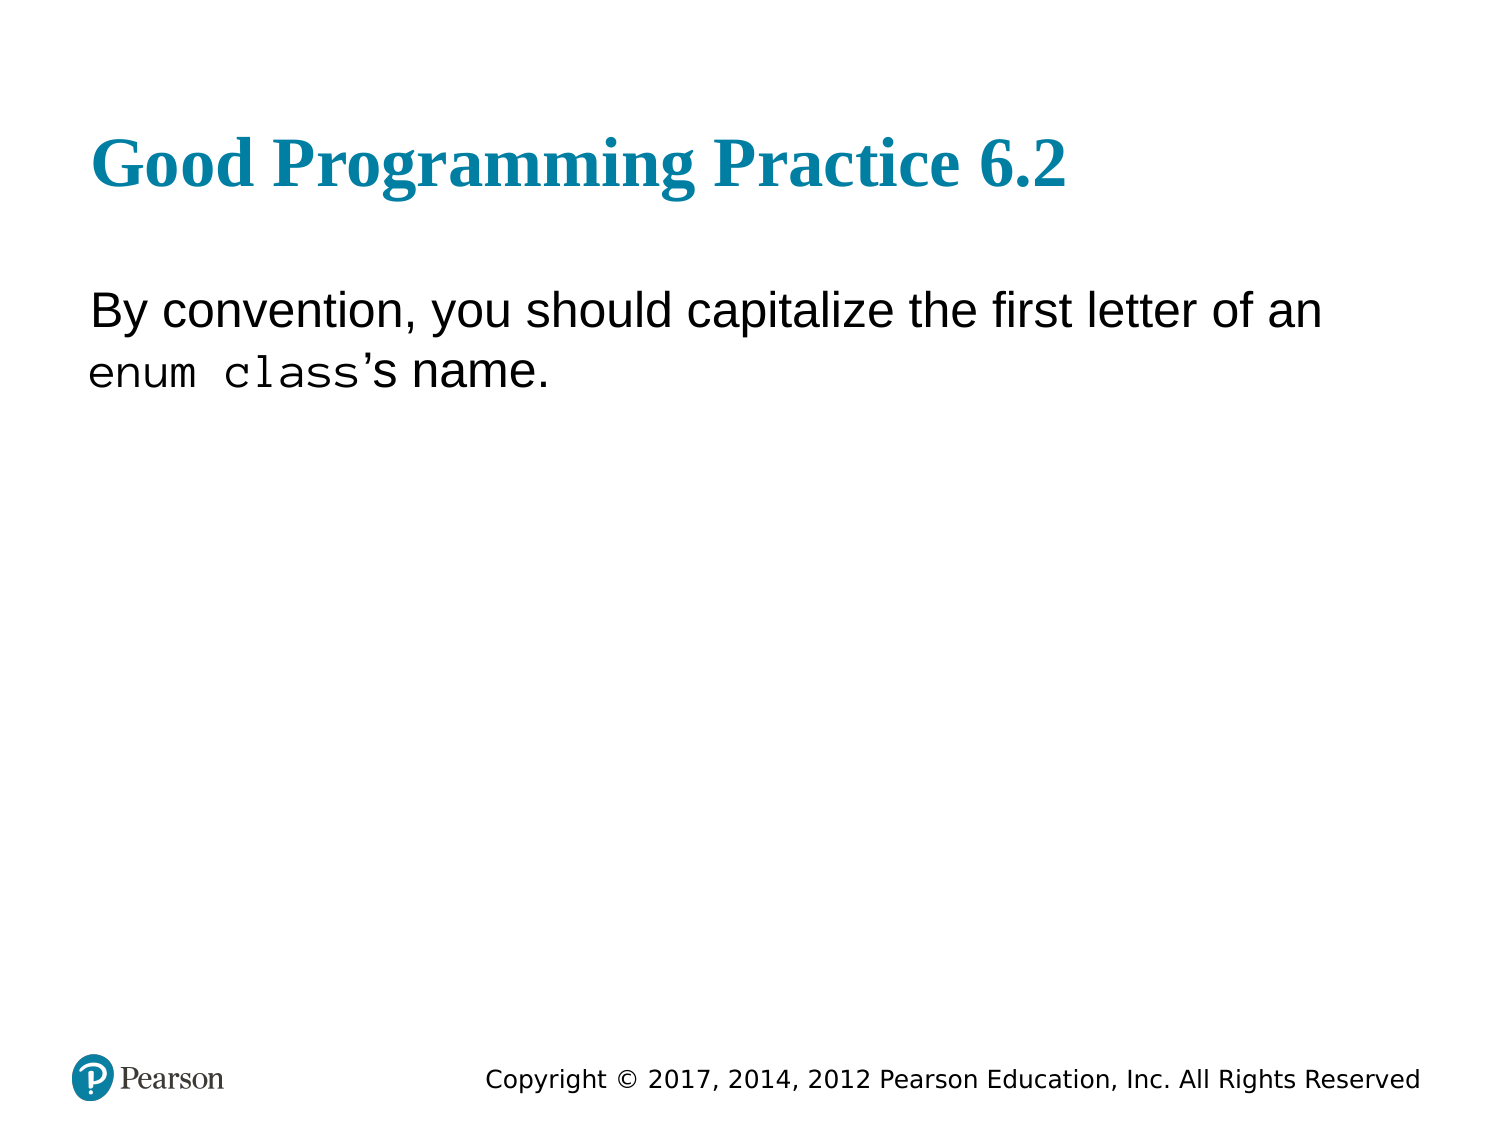

# Good Programming Practice 6.2
By convention, you should capitalize the first letter of an enum class’s name.